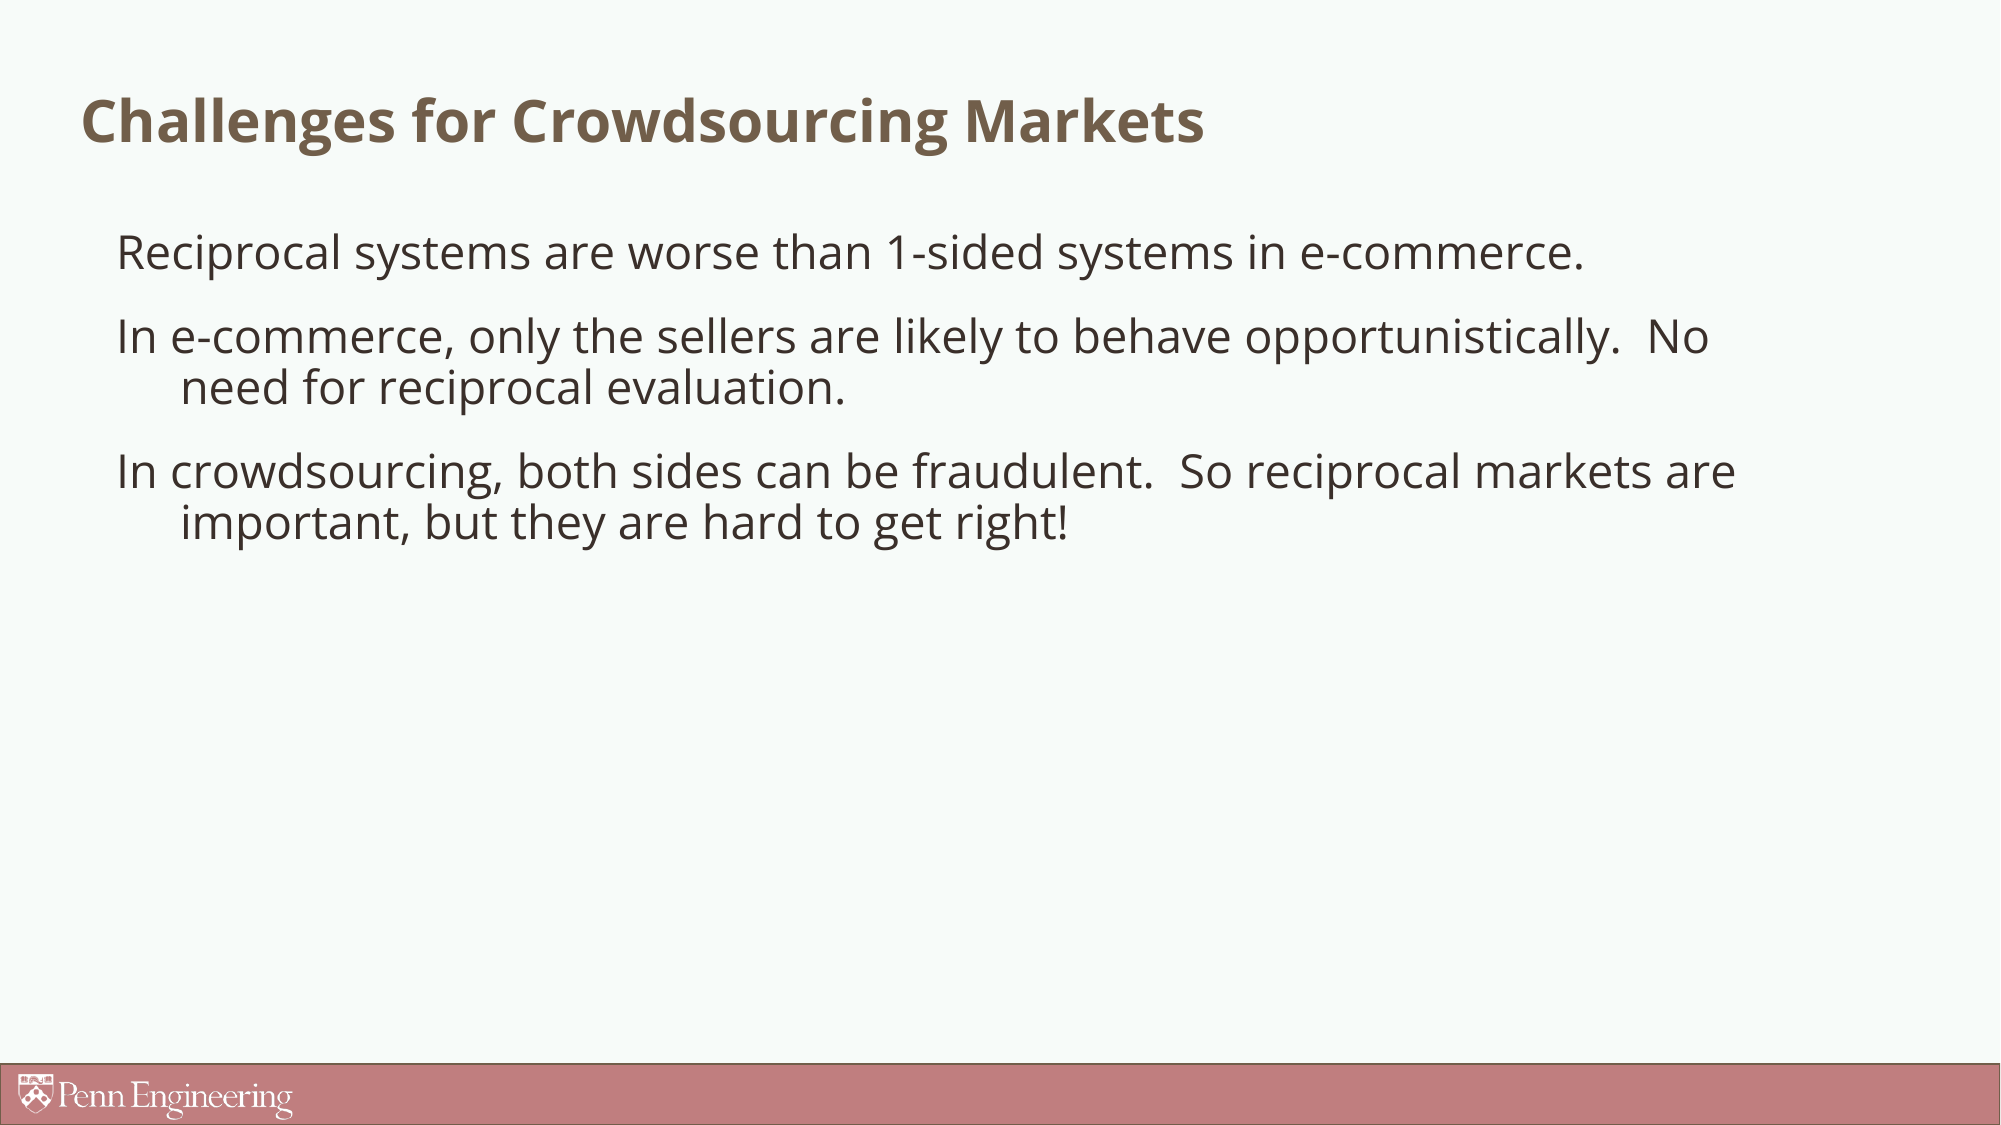

# Challenges for Crowdsourcing Markets
Reciprocal systems are worse than 1-sided systems in e-commerce.
In e-commerce, only the sellers are likely to behave opportunistically.  No need for reciprocal evaluation.
In crowdsourcing, both sides can be fraudulent.  So reciprocal markets are important, but they are hard to get right!